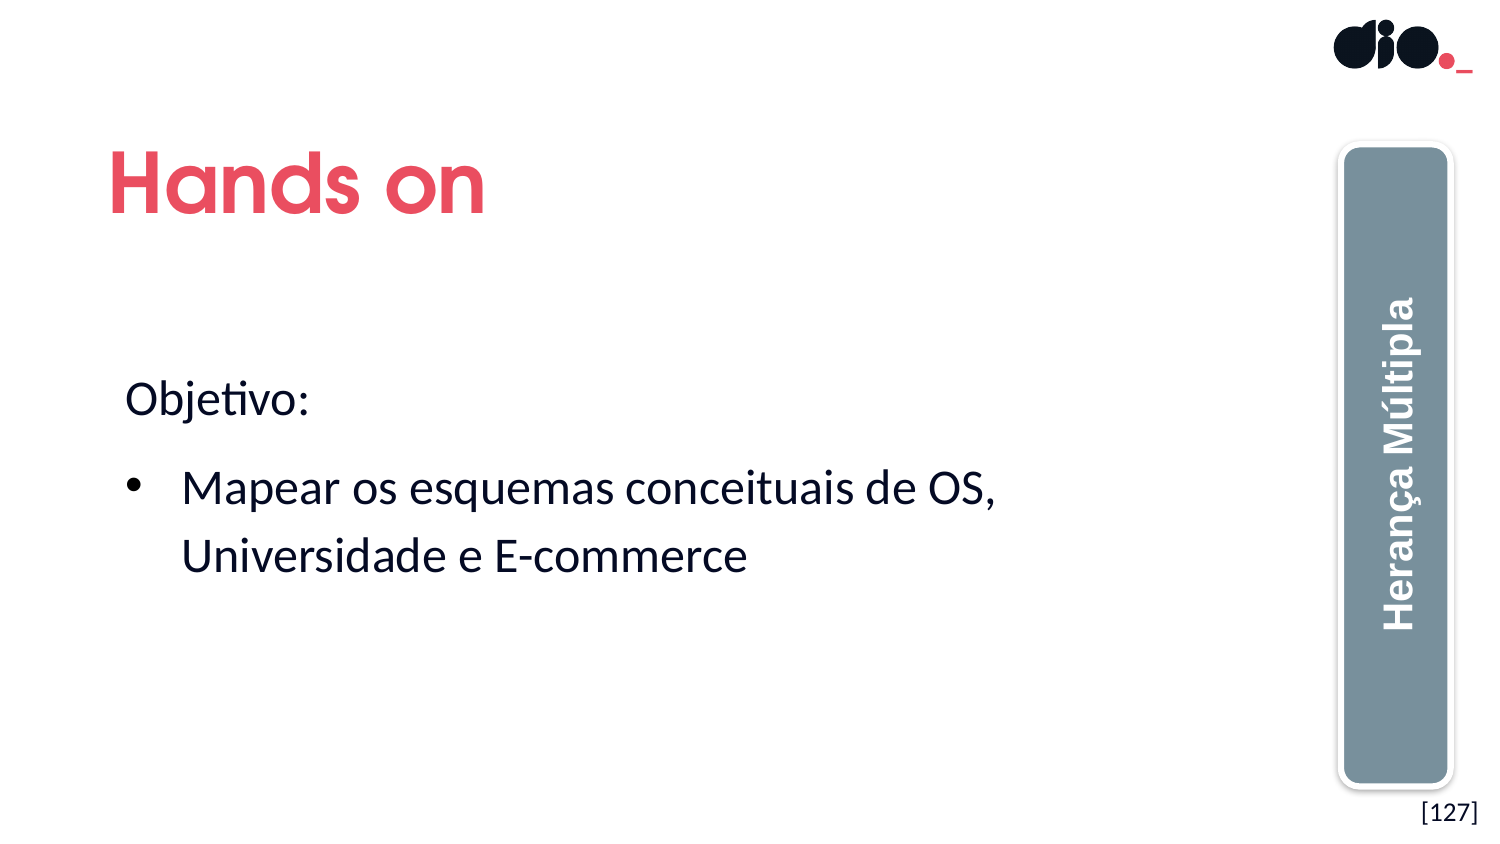

Hands on
Objetivo:
Mapear os esquemas conceituais de OS, Universidade e E-commerce

Herança Múltipla
[127]